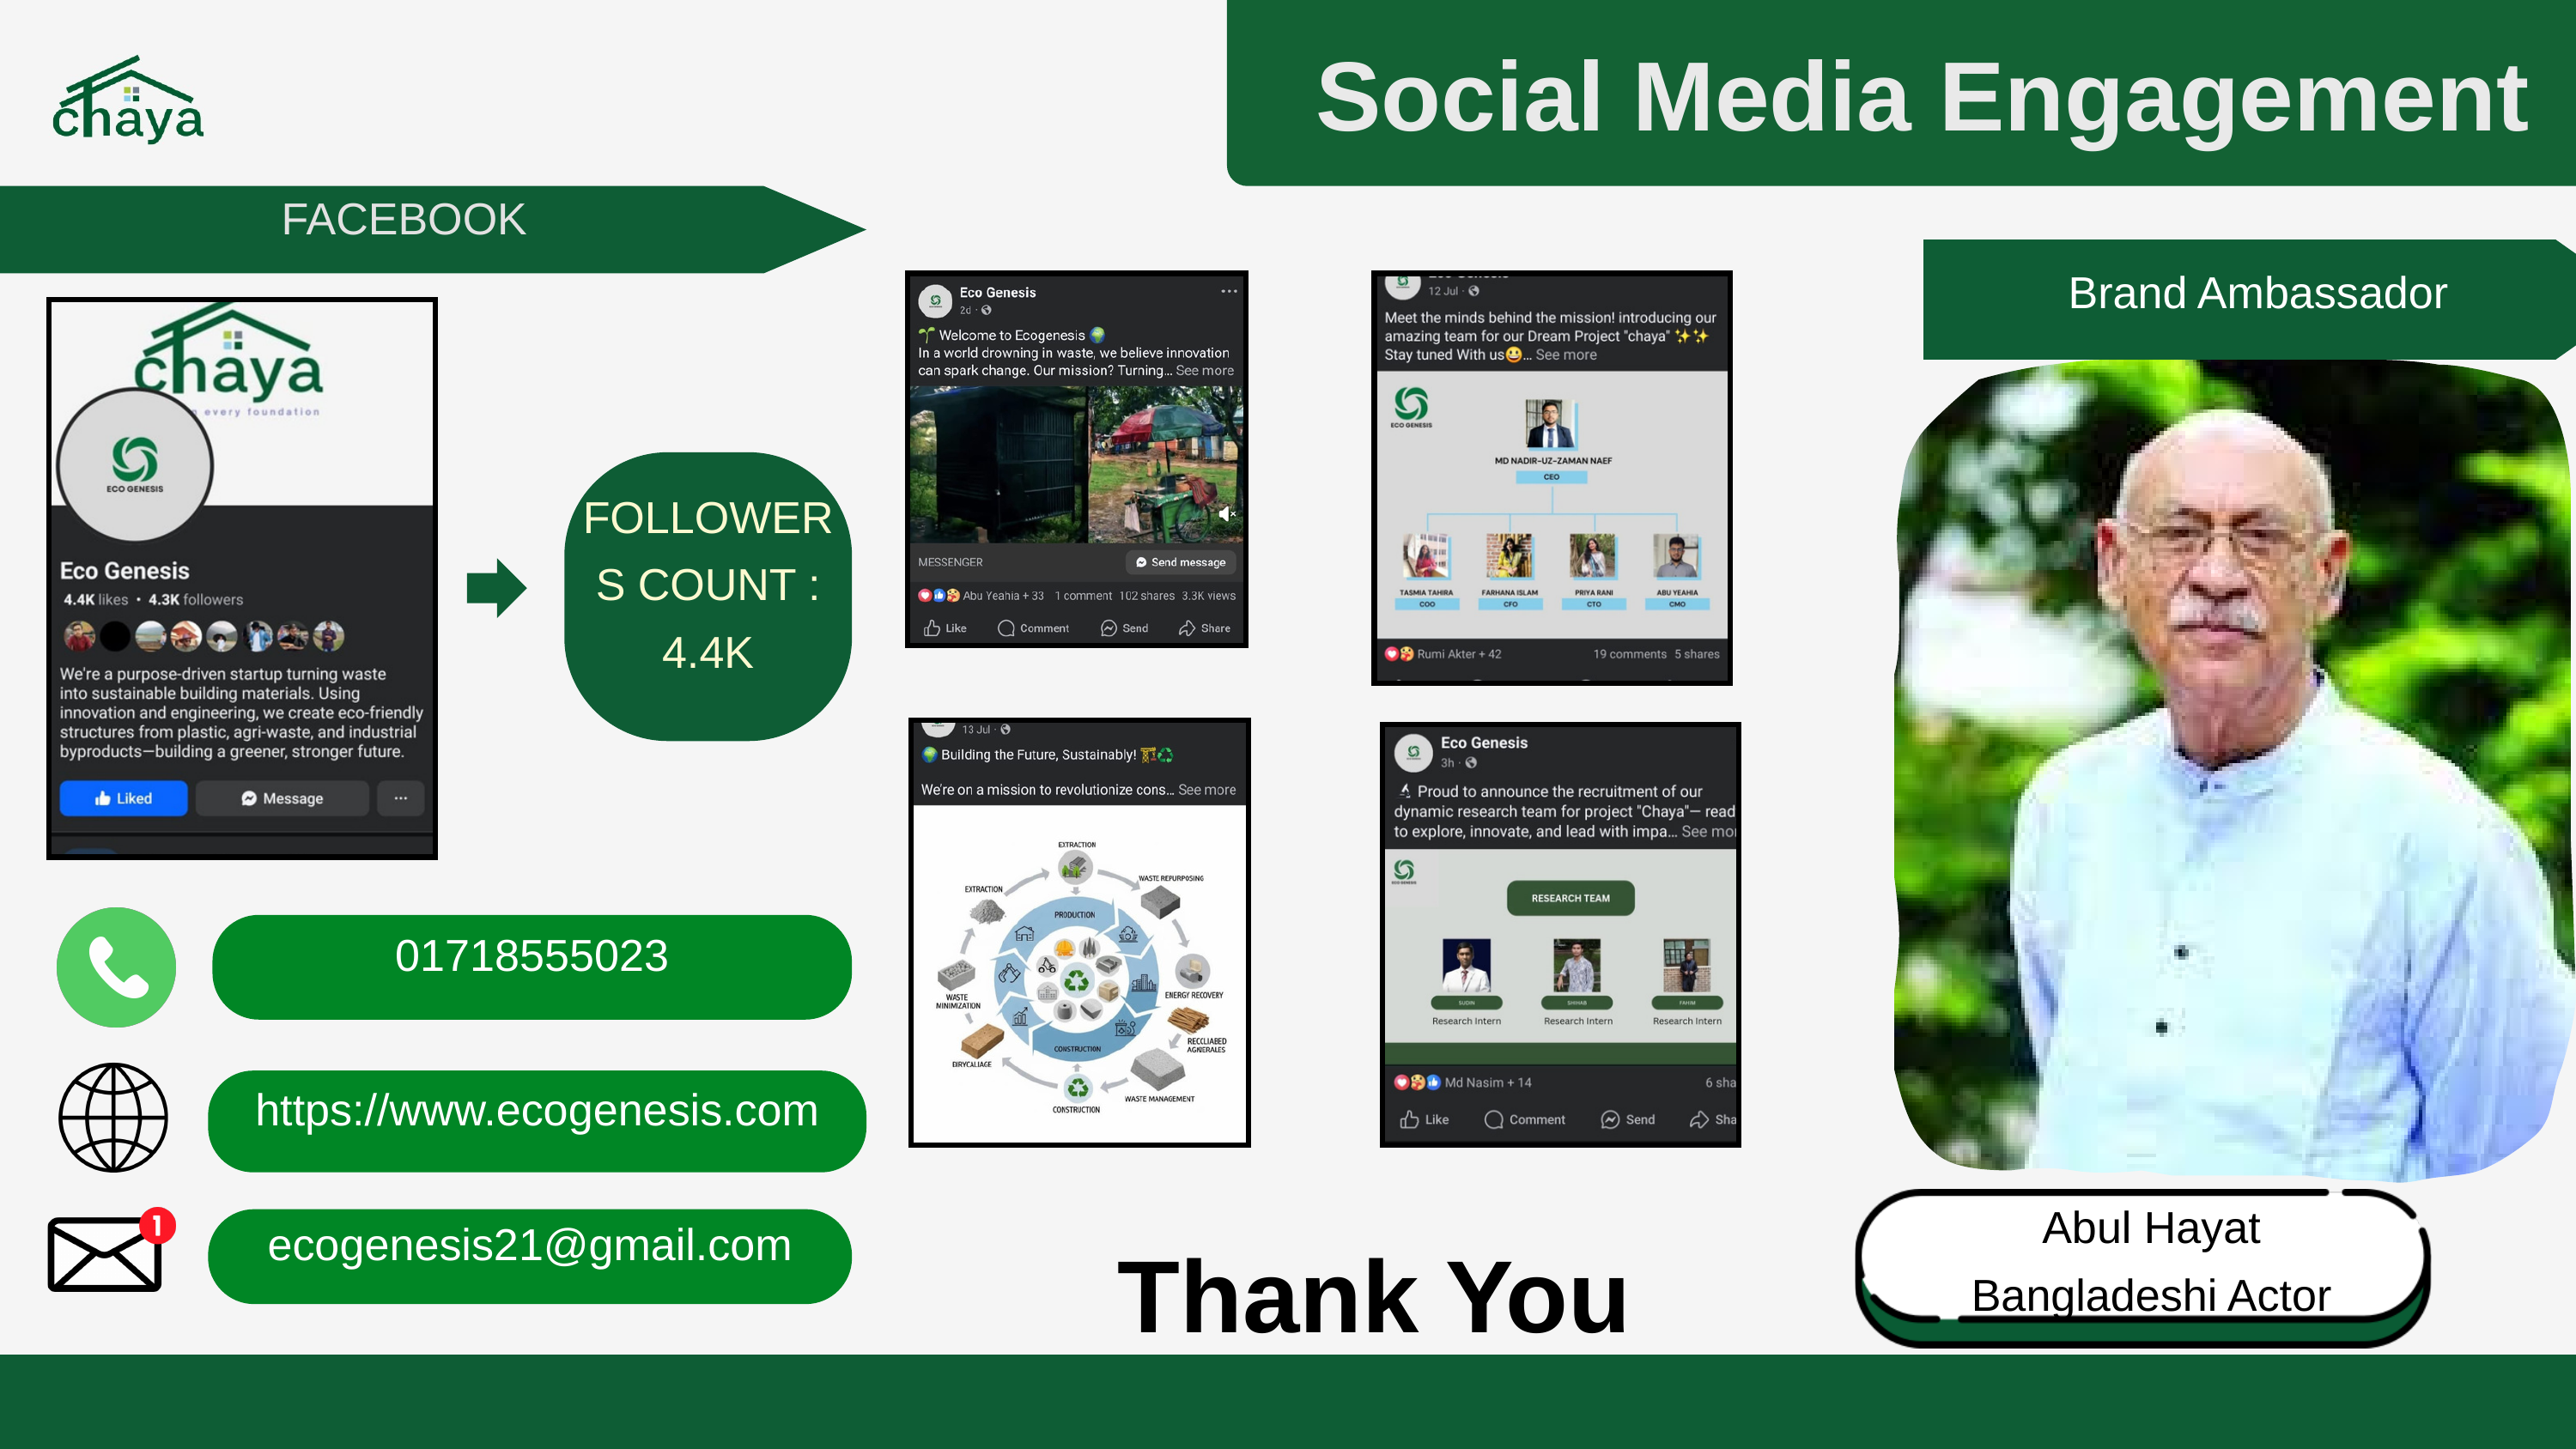

Social Media Engagement

FACEBOOK

Brand Ambassador

FOLLOWERS COUNT : 4.4K

01718555023

https://www.ecogenesis.com
Abul Hayat
Bangladeshi Actor

ecogenesis21@gmail.com
Thank You